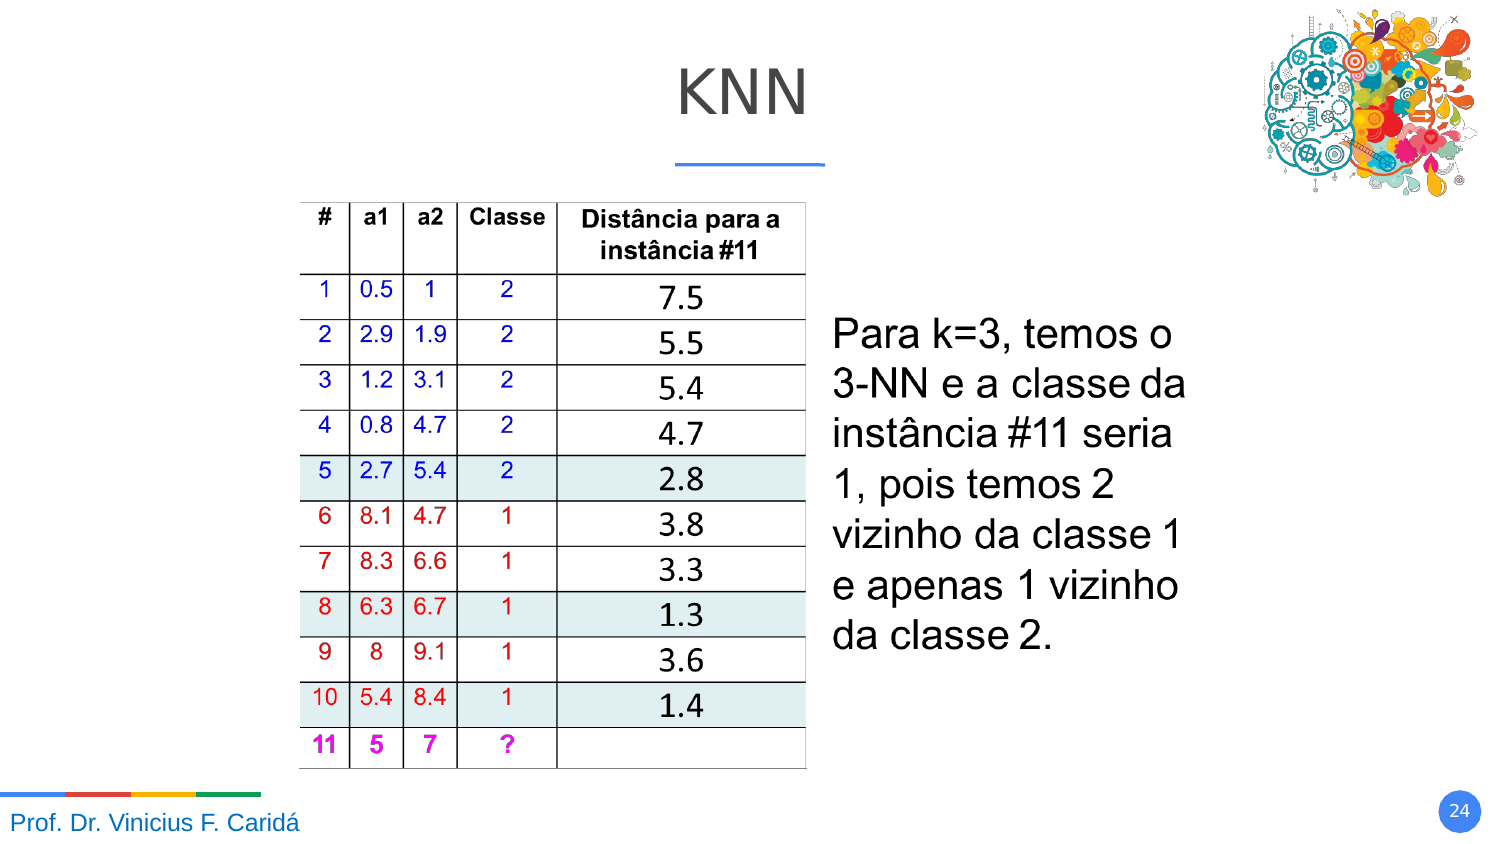

KNN

24
Prof. Dr. Vinicius F. Caridá